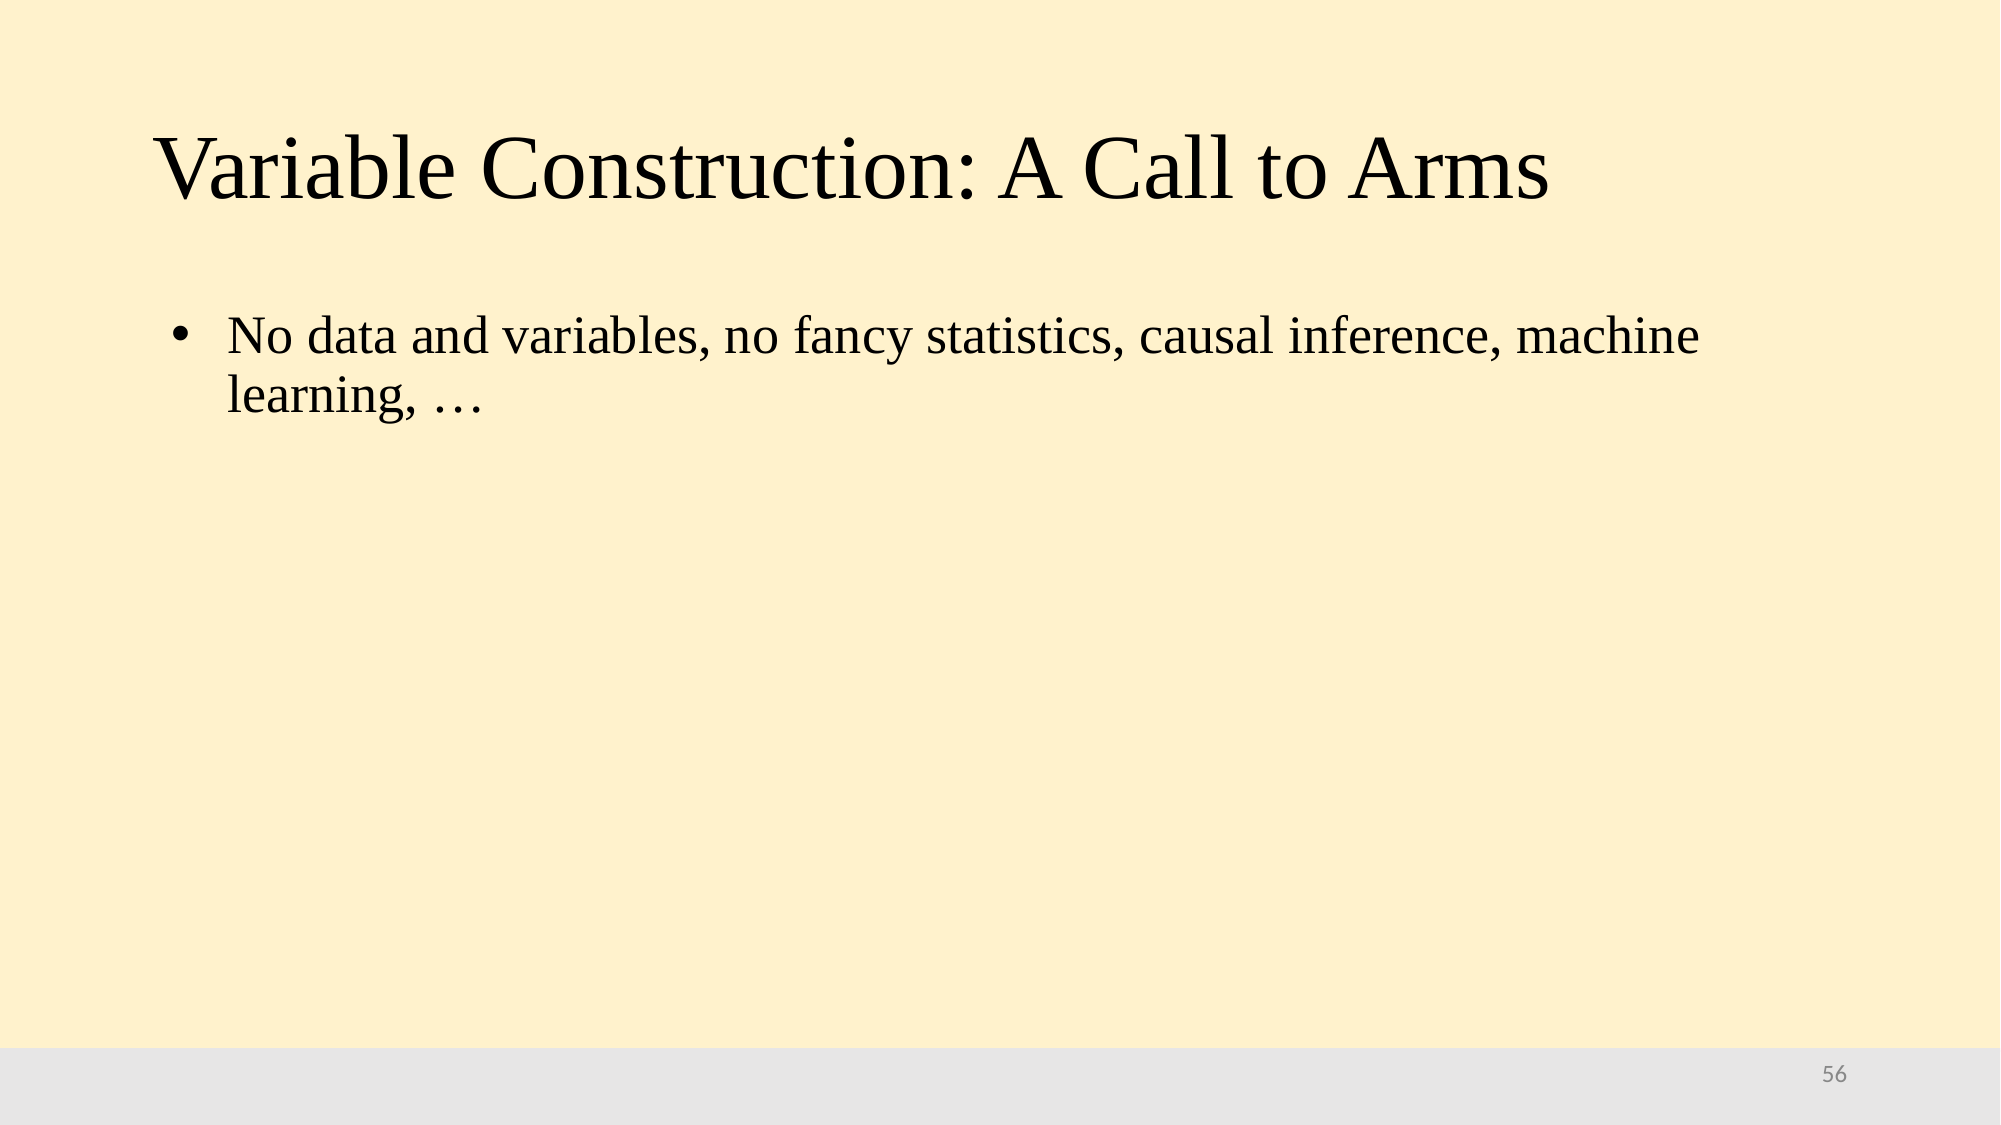

# Variable Construction: A Call to Arms
No data and variables, no fancy statistics, causal inference, machine learning, …
56